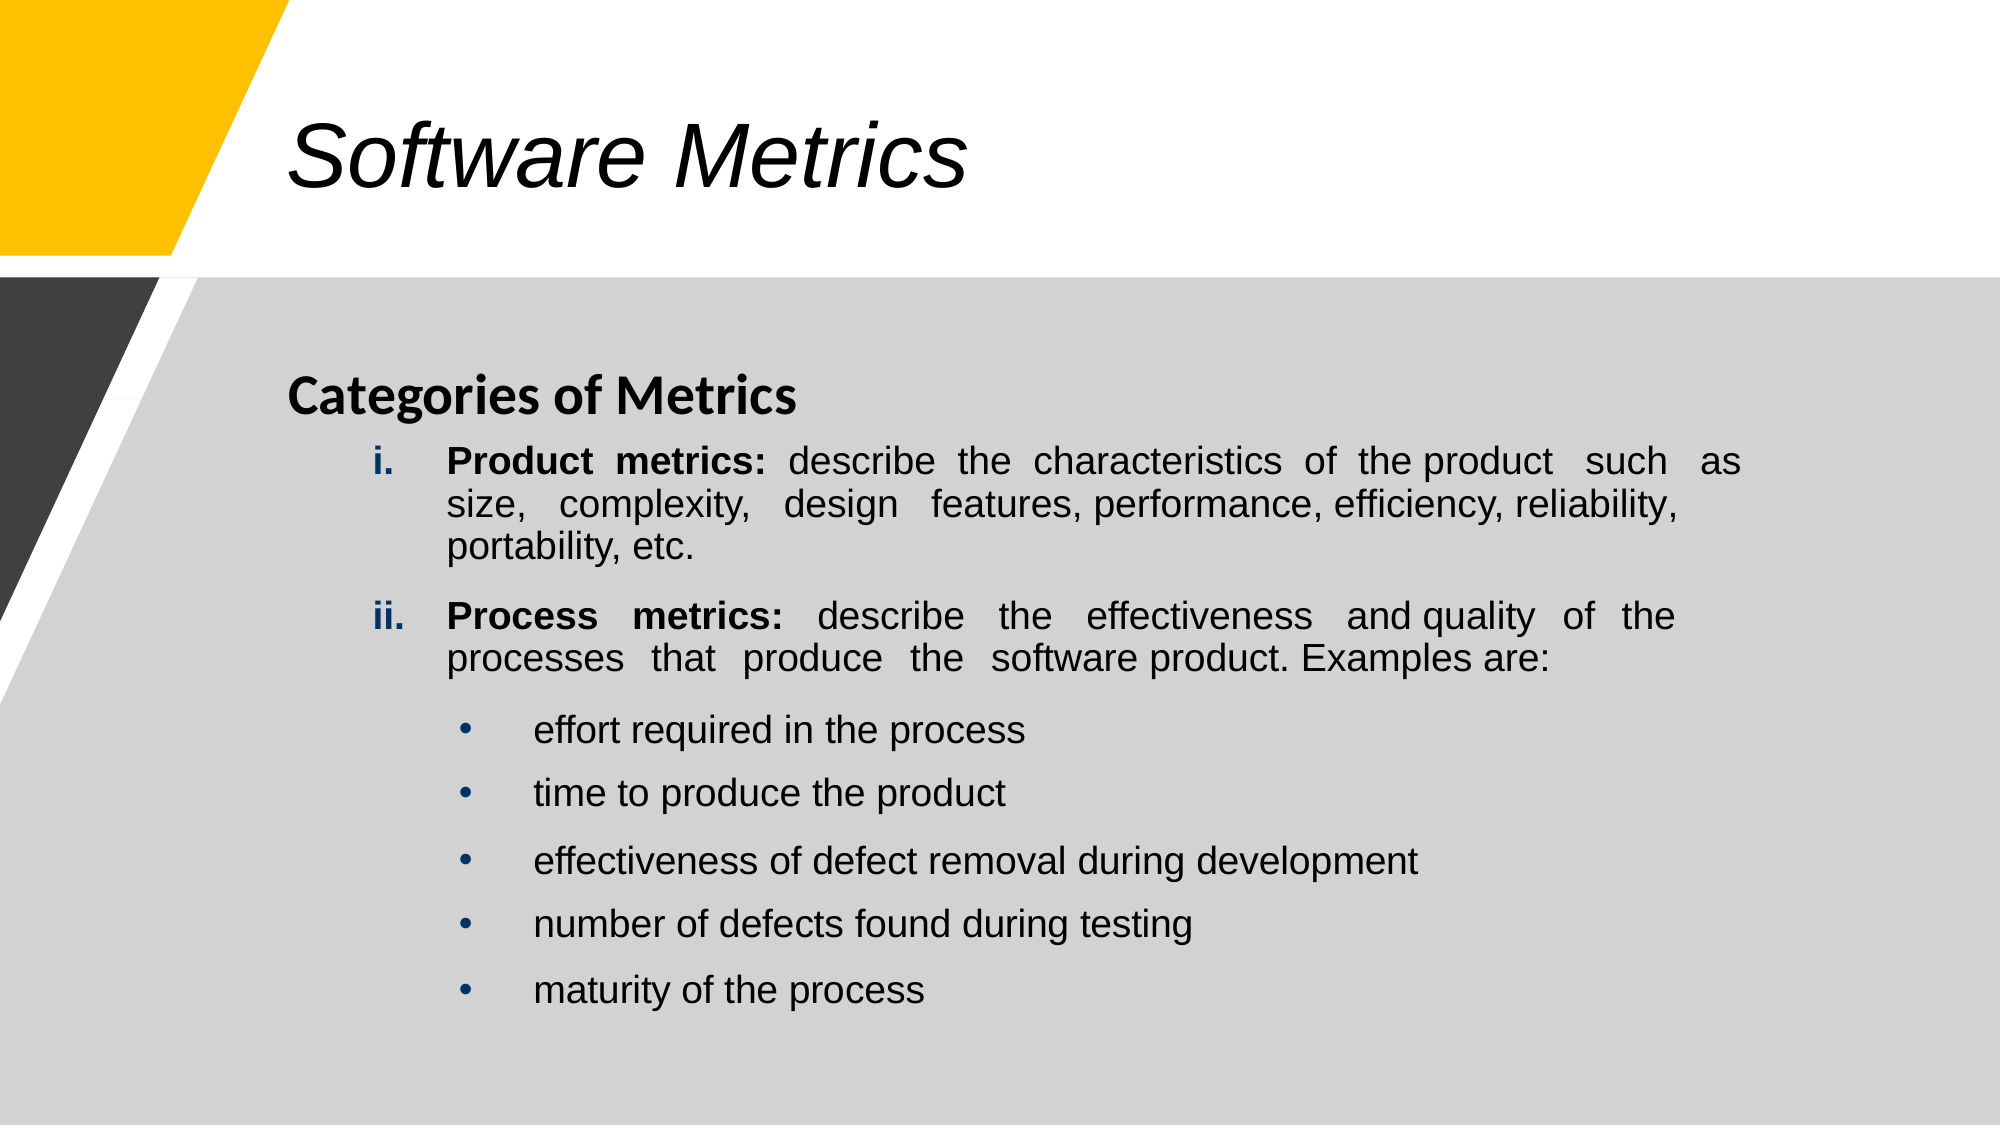

# Software Metrics

Categories of Metrics
Product  metrics:  describe  the  characteristics  of  the product   such   as   size,   complexity,   design   features, performance, efficiency, reliability, portability, etc.
Process   metrics:   describe   the   effectiveness   and quality  of  the  processes  that  produce  the  software product. Examples are:
effort required in the process
time to produce the product
effectiveness of defect removal during development
number of defects found during testing
maturity of the process